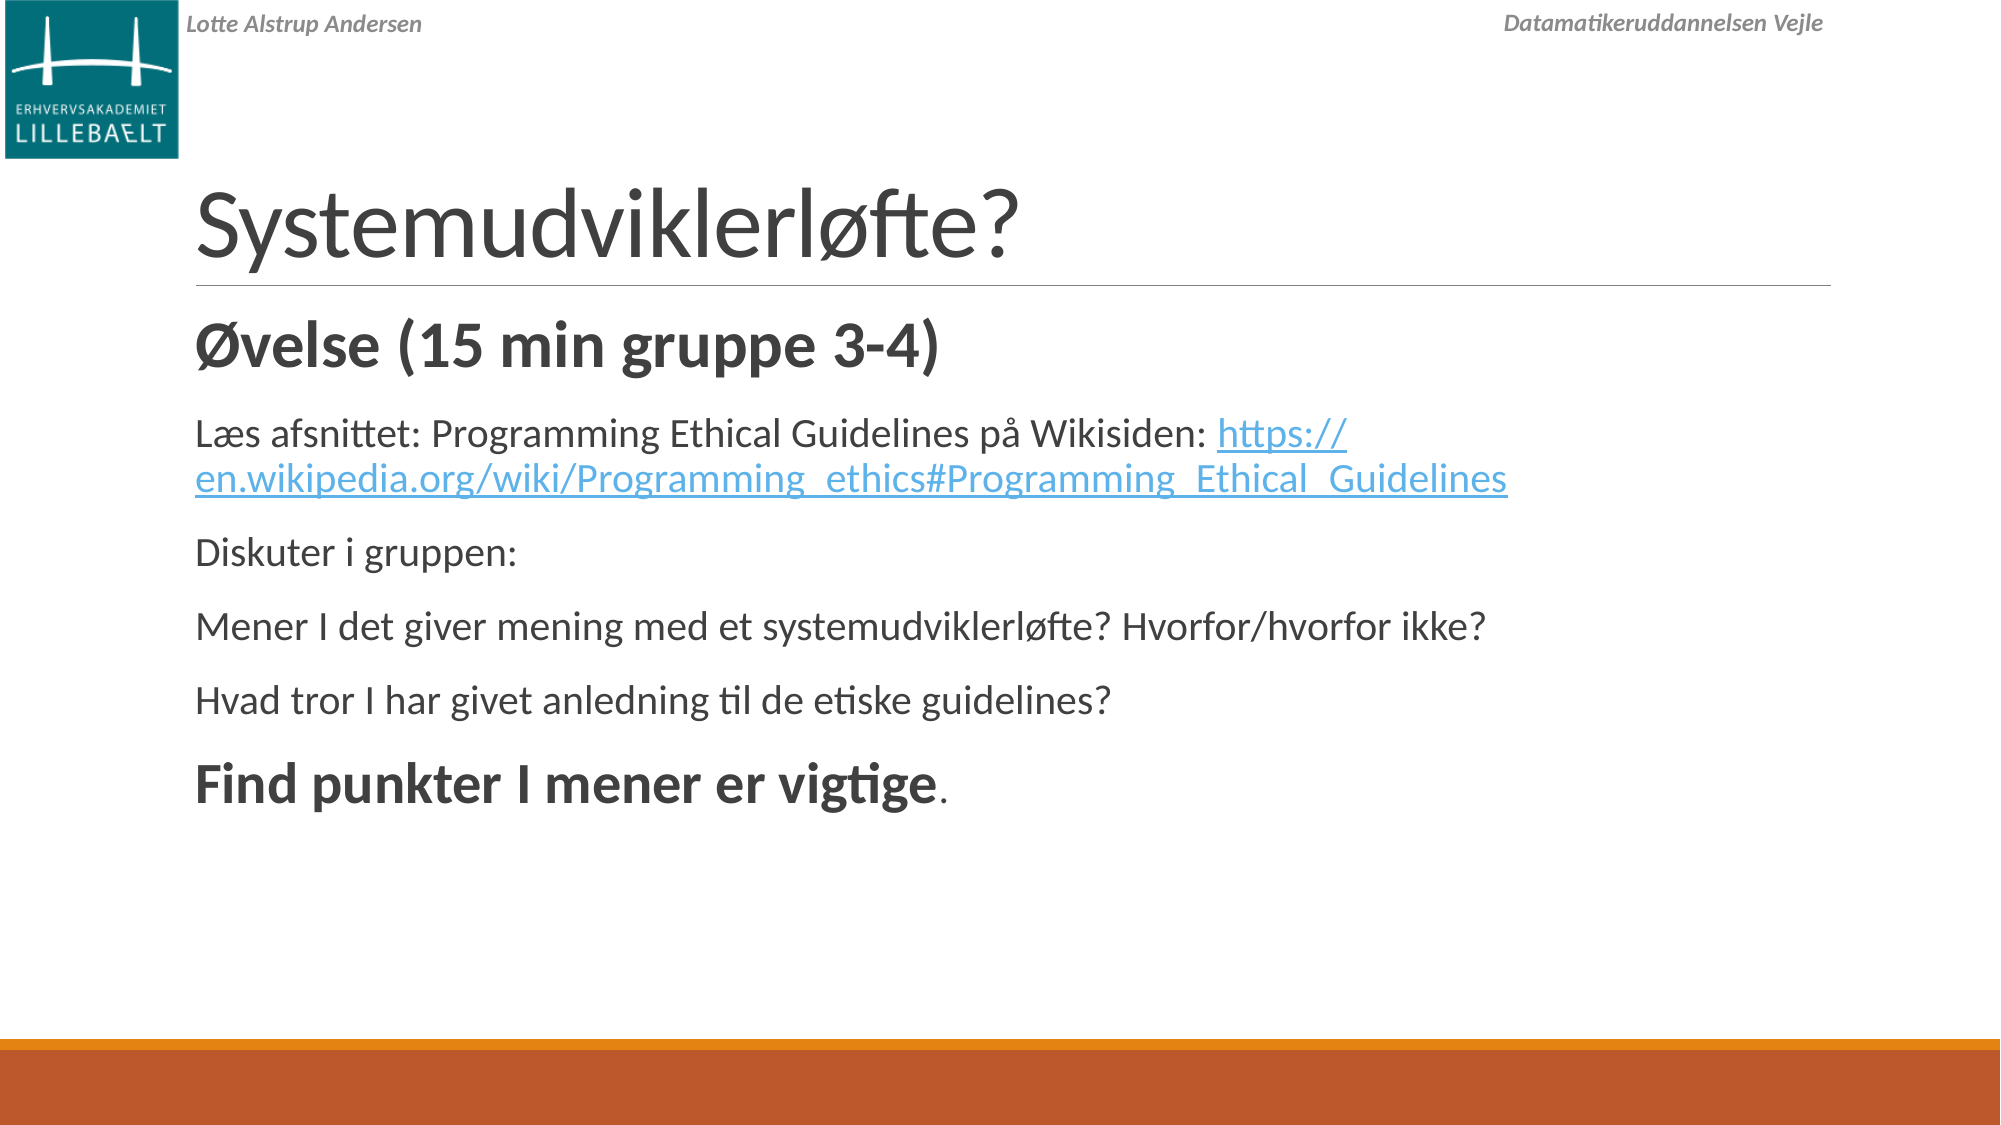

# Systemudviklerløfte?
Øvelse (15 min gruppe 3-4)
Læs afsnittet: Programming Ethical Guidelines på Wikisiden: https://en.wikipedia.org/wiki/Programming_ethics#Programming_Ethical_Guidelines
Diskuter i gruppen:
Mener I det giver mening med et systemudviklerløfte? Hvorfor/hvorfor ikke?
Hvad tror I har givet anledning til de etiske guidelines?
Find punkter I mener er vigtige.